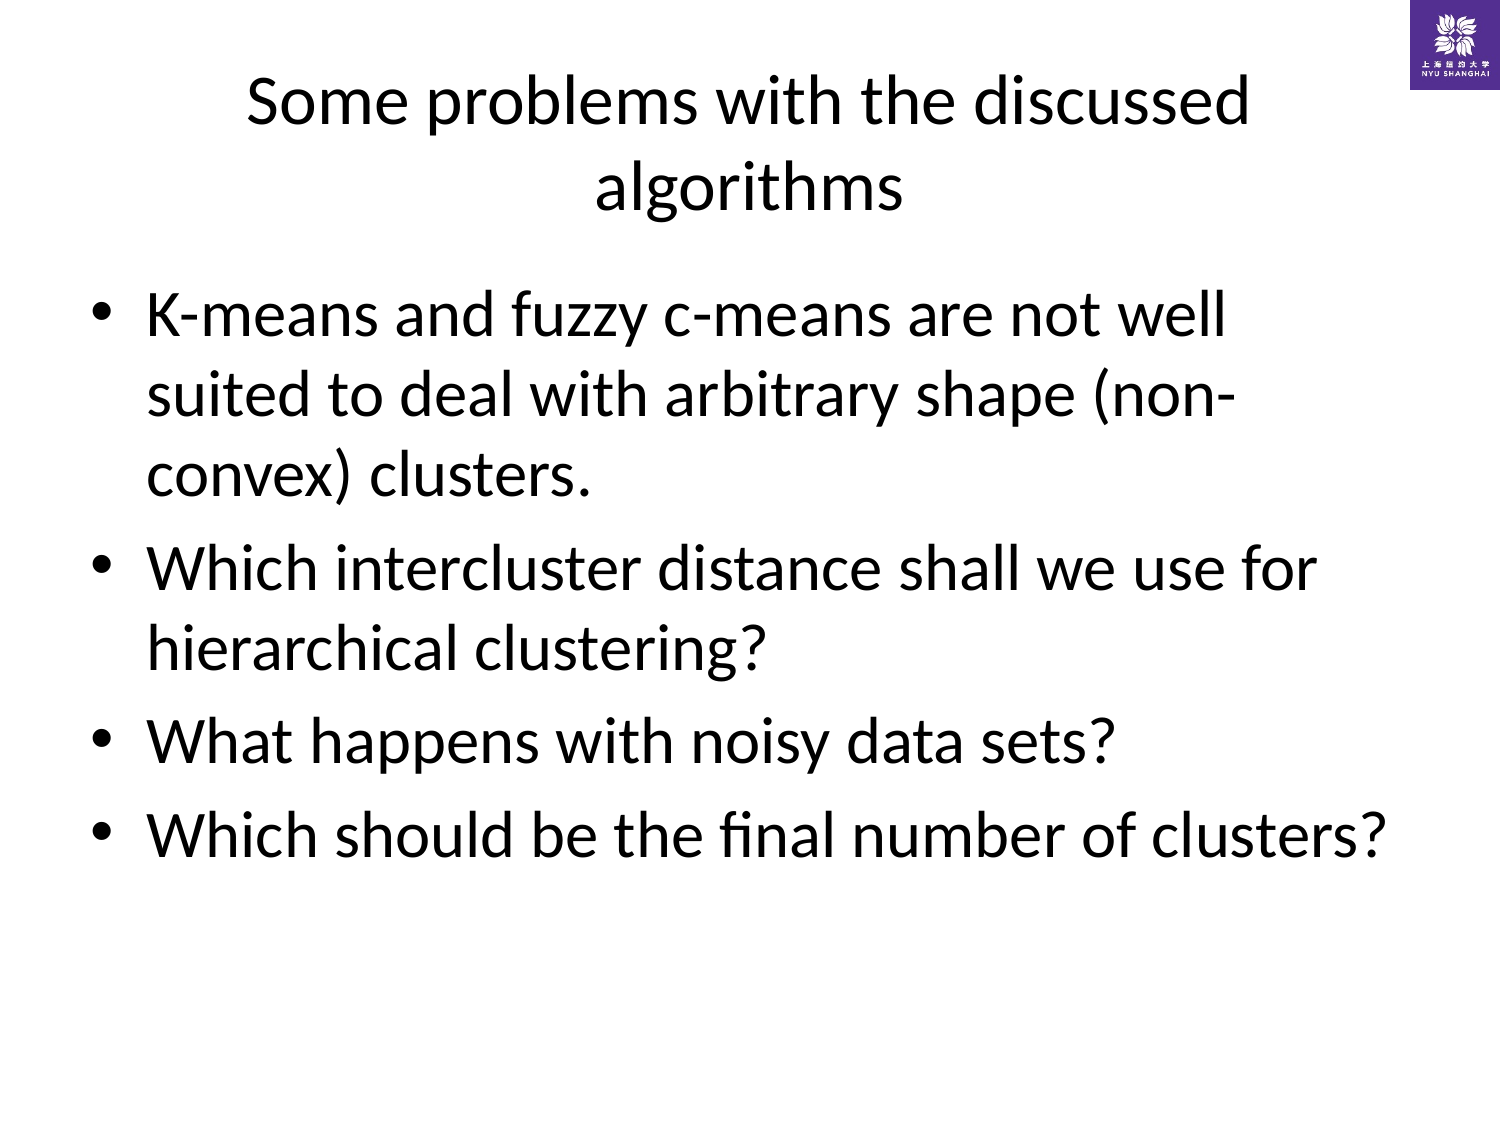

# Some problems with the discussed algorithms
K-means and fuzzy c-means are not well suited to deal with arbitrary shape (non-convex) clusters.
Which intercluster distance shall we use for hierarchical clustering?
What happens with noisy data sets?
Which should be the final number of clusters?